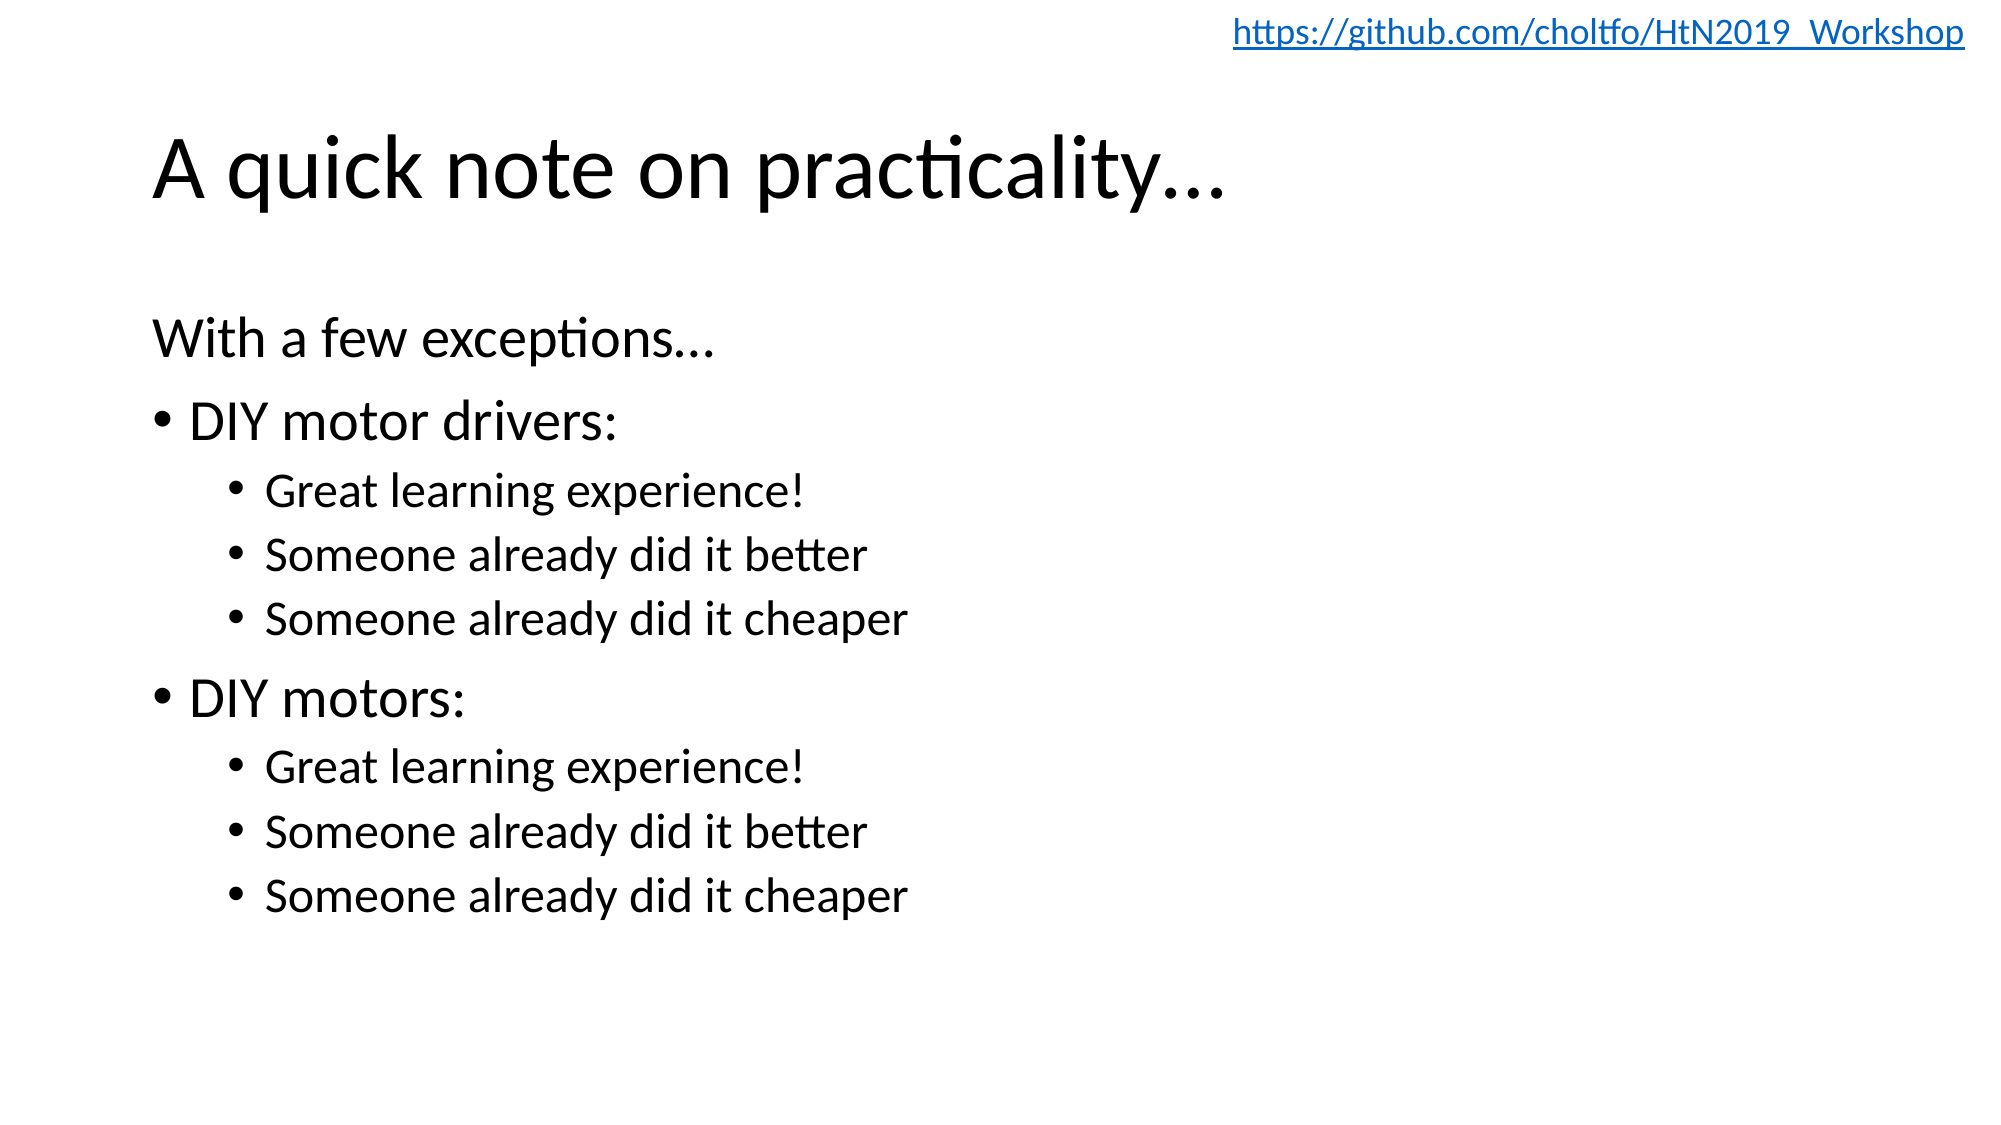

https://github.com/choltfo/HtN2019_Workshop
# A quick note on practicality…
With a few exceptions…
DIY motor drivers:
Great learning experience!
Someone already did it better
Someone already did it cheaper
DIY motors:
Great learning experience!
Someone already did it better
Someone already did it cheaper